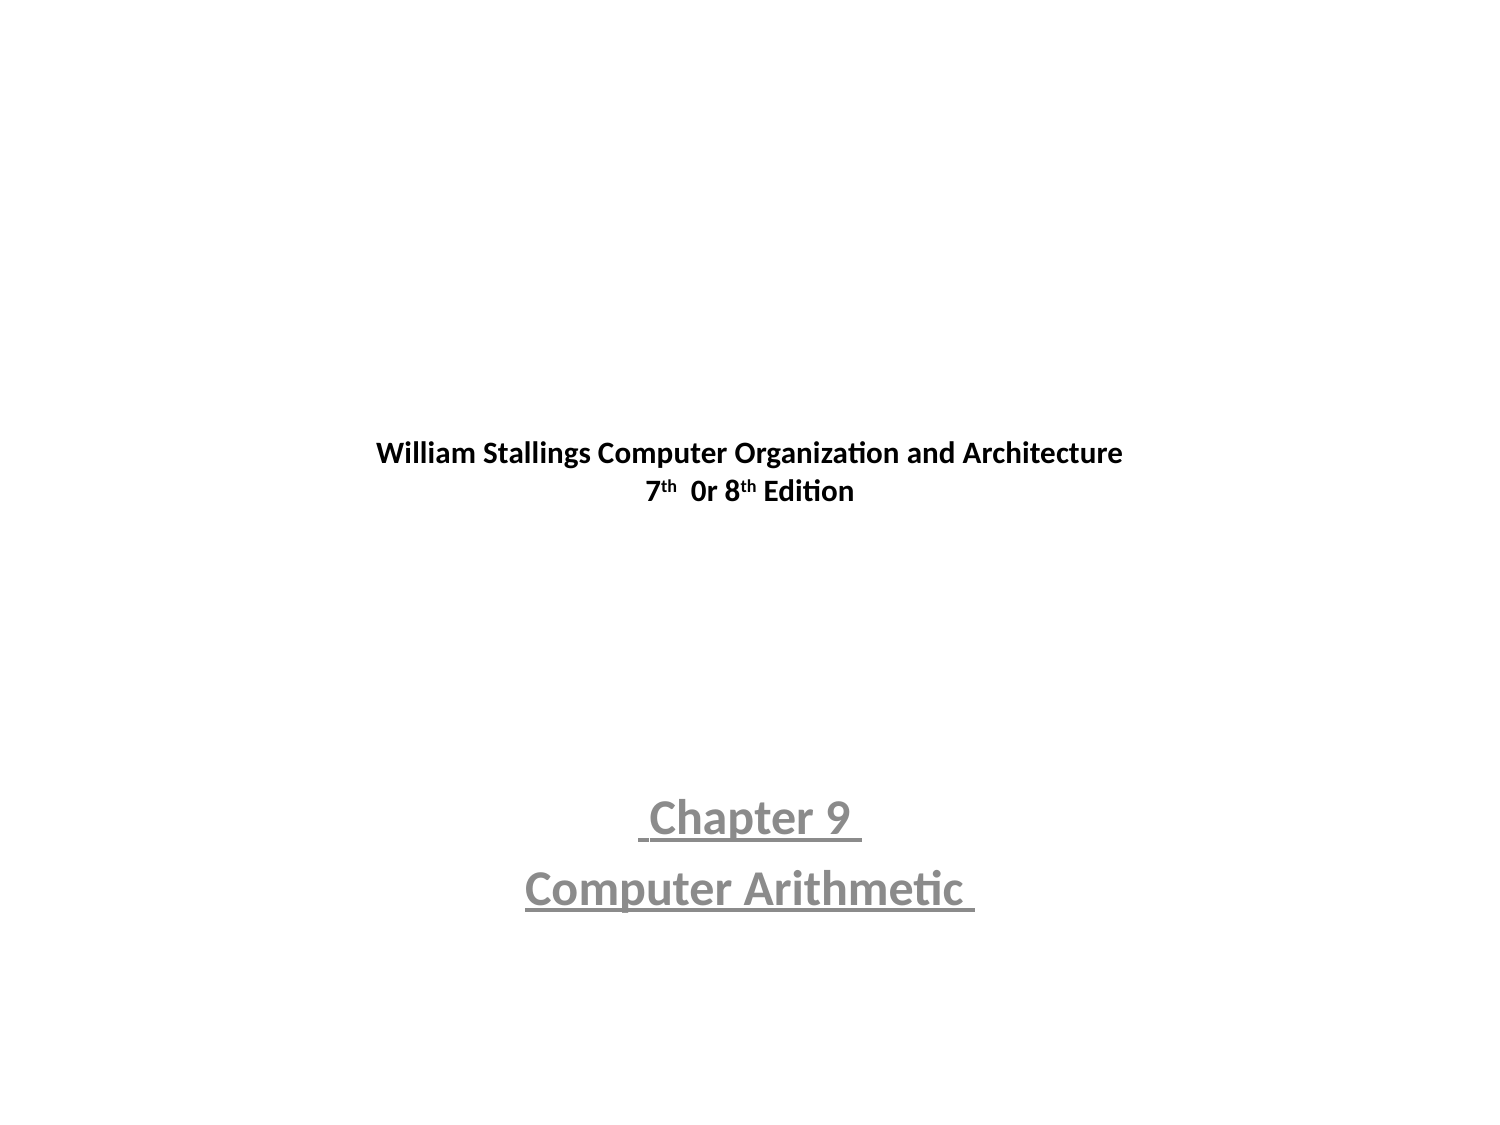

# William Stallings Computer Organization and Architecture 7th  0r 8th Edition

 Chapter 9
Computer Arithmetic